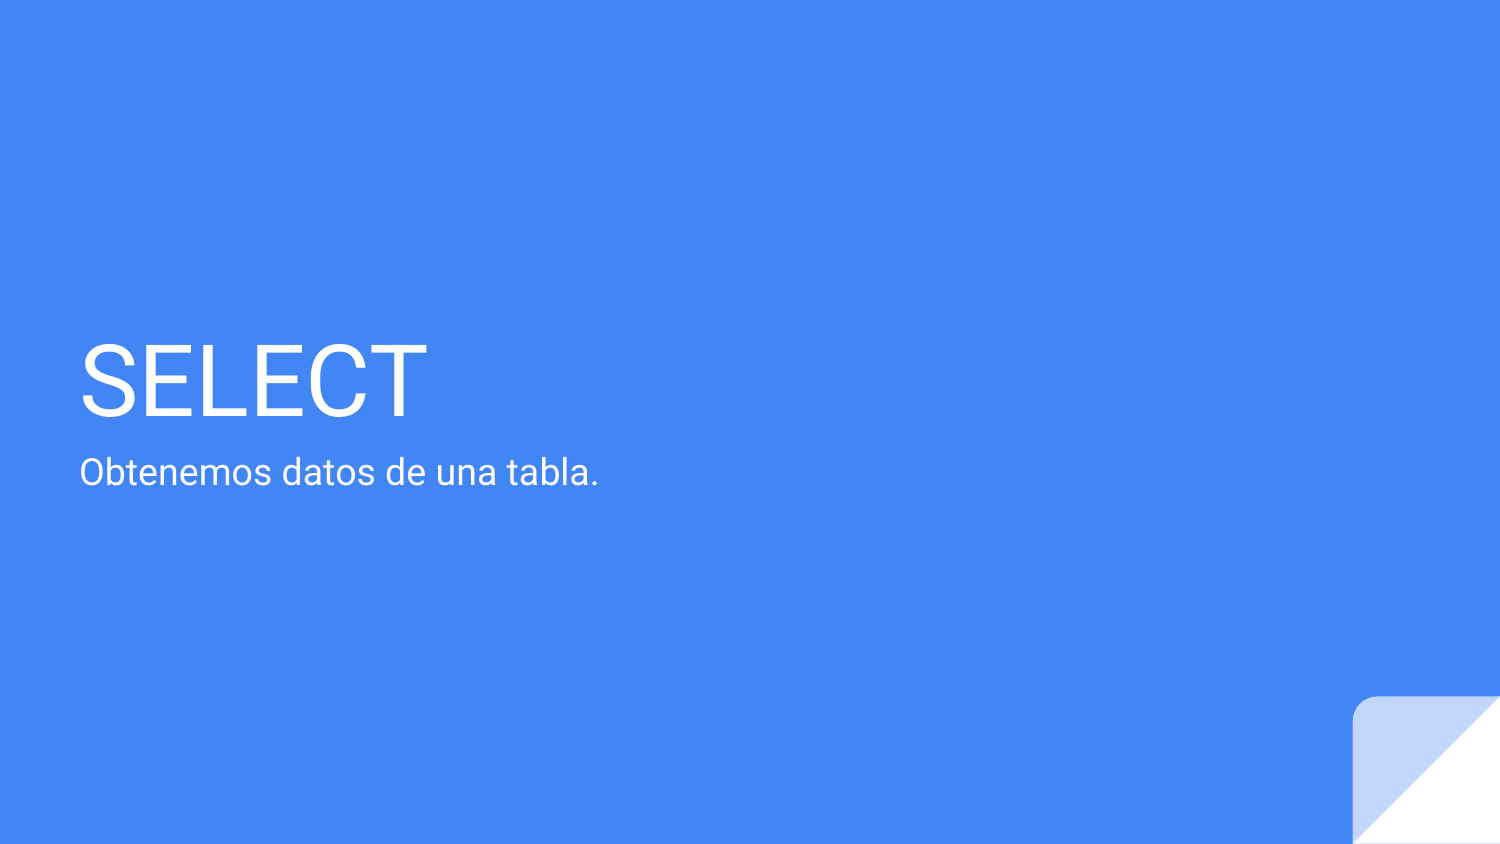

# SELECT
Obtenemos datos de una tabla.